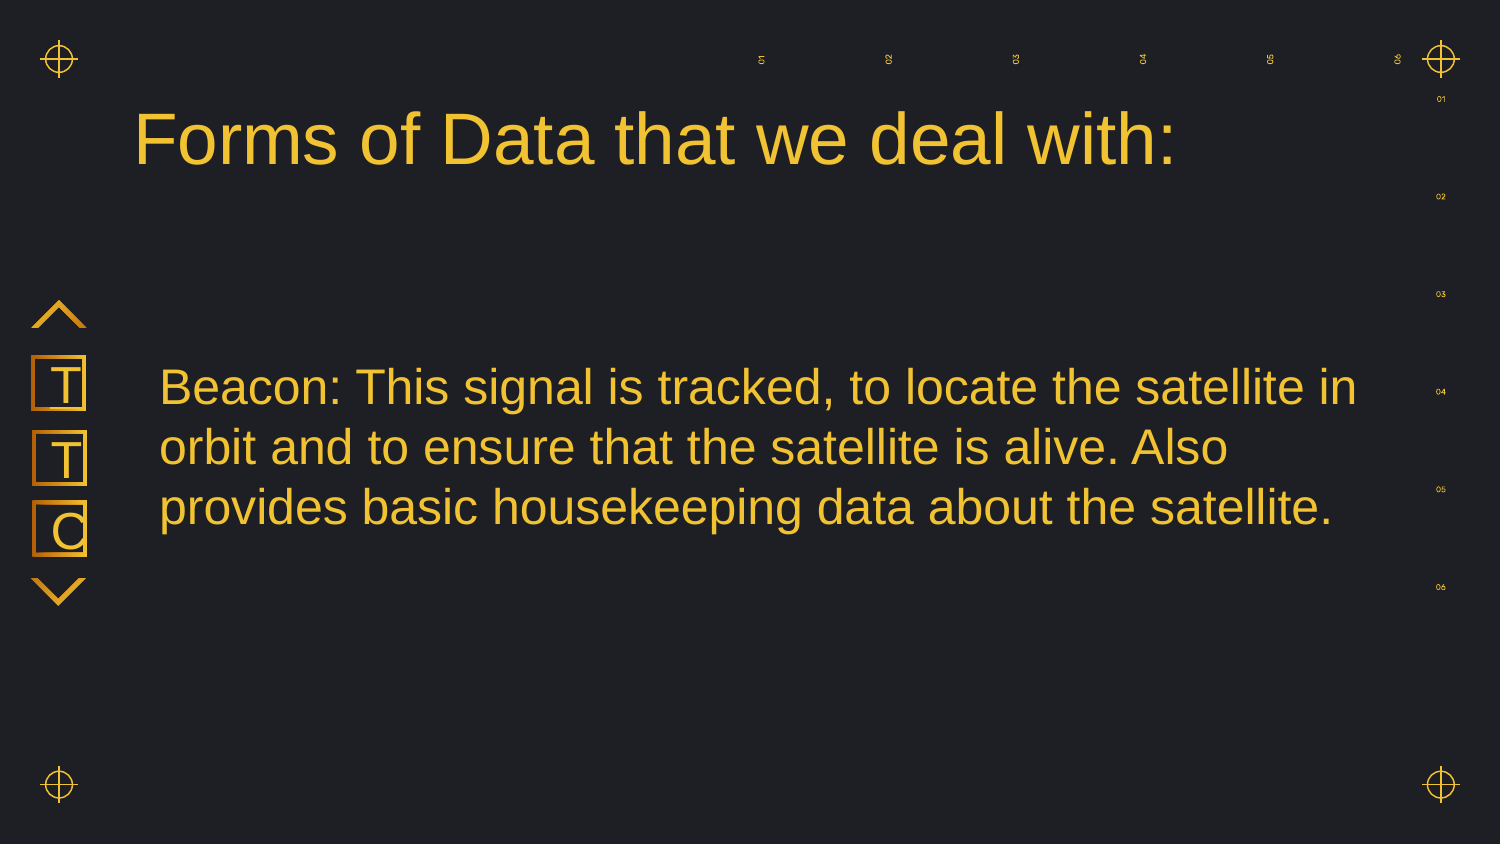

# Forms of Data that we deal with:

Beacon: This signal is tracked, to locate the satellite in orbit and to ensure that the satellite is alive. Also provides basic housekeeping data about the satellite.
T
T
C